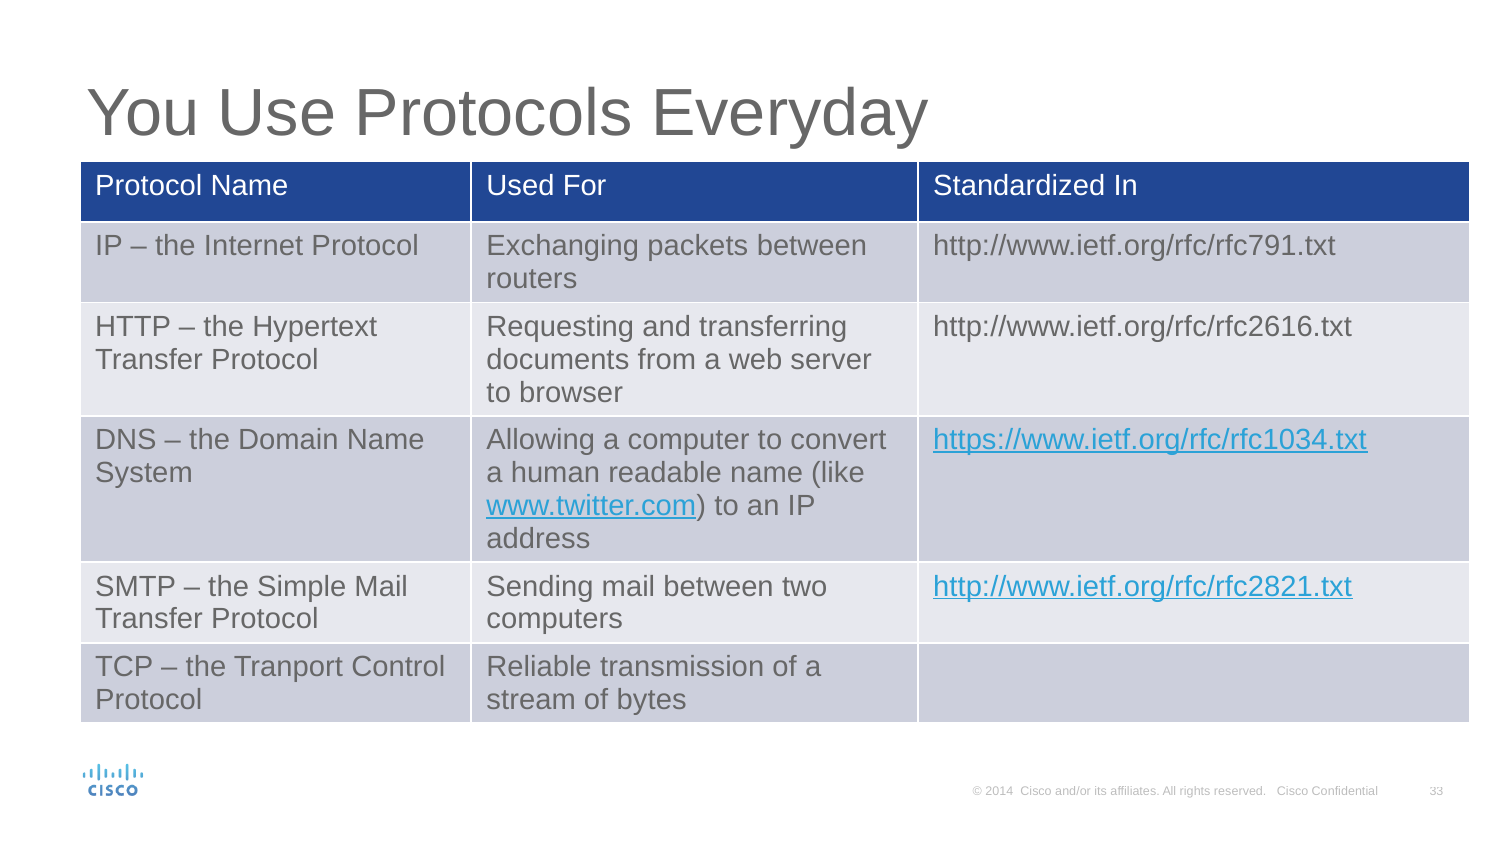

# You Use Protocols Everyday
| Protocol Name | Used For | Standardized In |
| --- | --- | --- |
| IP – the Internet Protocol | Exchanging packets between routers | http://www.ietf.org/rfc/rfc791.txt |
| HTTP – the Hypertext Transfer Protocol | Requesting and transferring documents from a web server to browser | http://www.ietf.org/rfc/rfc2616.txt |
| DNS – the Domain Name System | Allowing a computer to convert a human readable name (like www.twitter.com) to an IP address | https://www.ietf.org/rfc/rfc1034.txt |
| SMTP – the Simple Mail Transfer Protocol | Sending mail between two computers | http://www.ietf.org/rfc/rfc2821.txt |
| TCP – the Tranport Control Protocol | Reliable transmission of a stream of bytes |  |